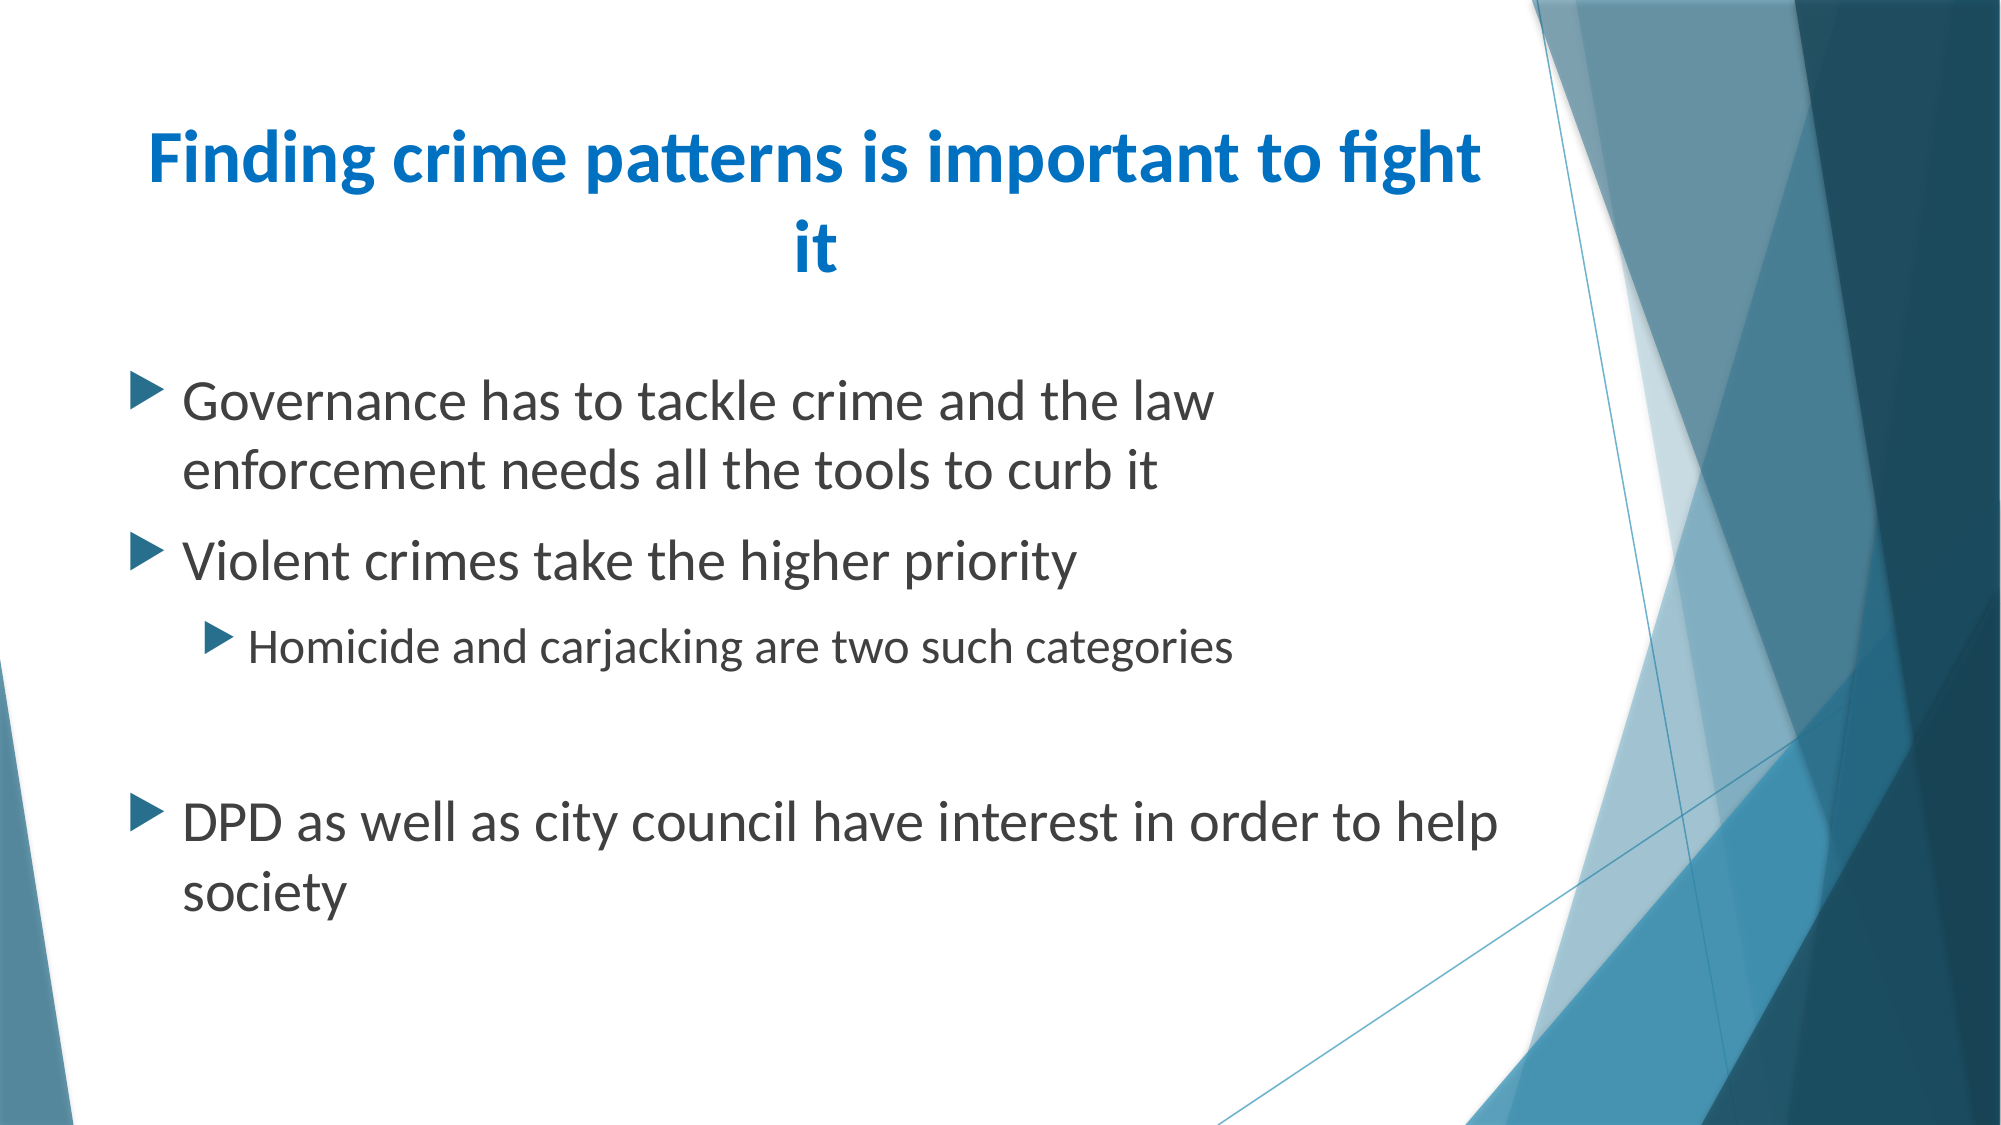

# Finding crime patterns is important to fight it
Governance has to tackle crime and the law enforcement needs all the tools to curb it
Violent crimes take the higher priority
Homicide and carjacking are two such categories

DPD as well as city council have interest in order to help society